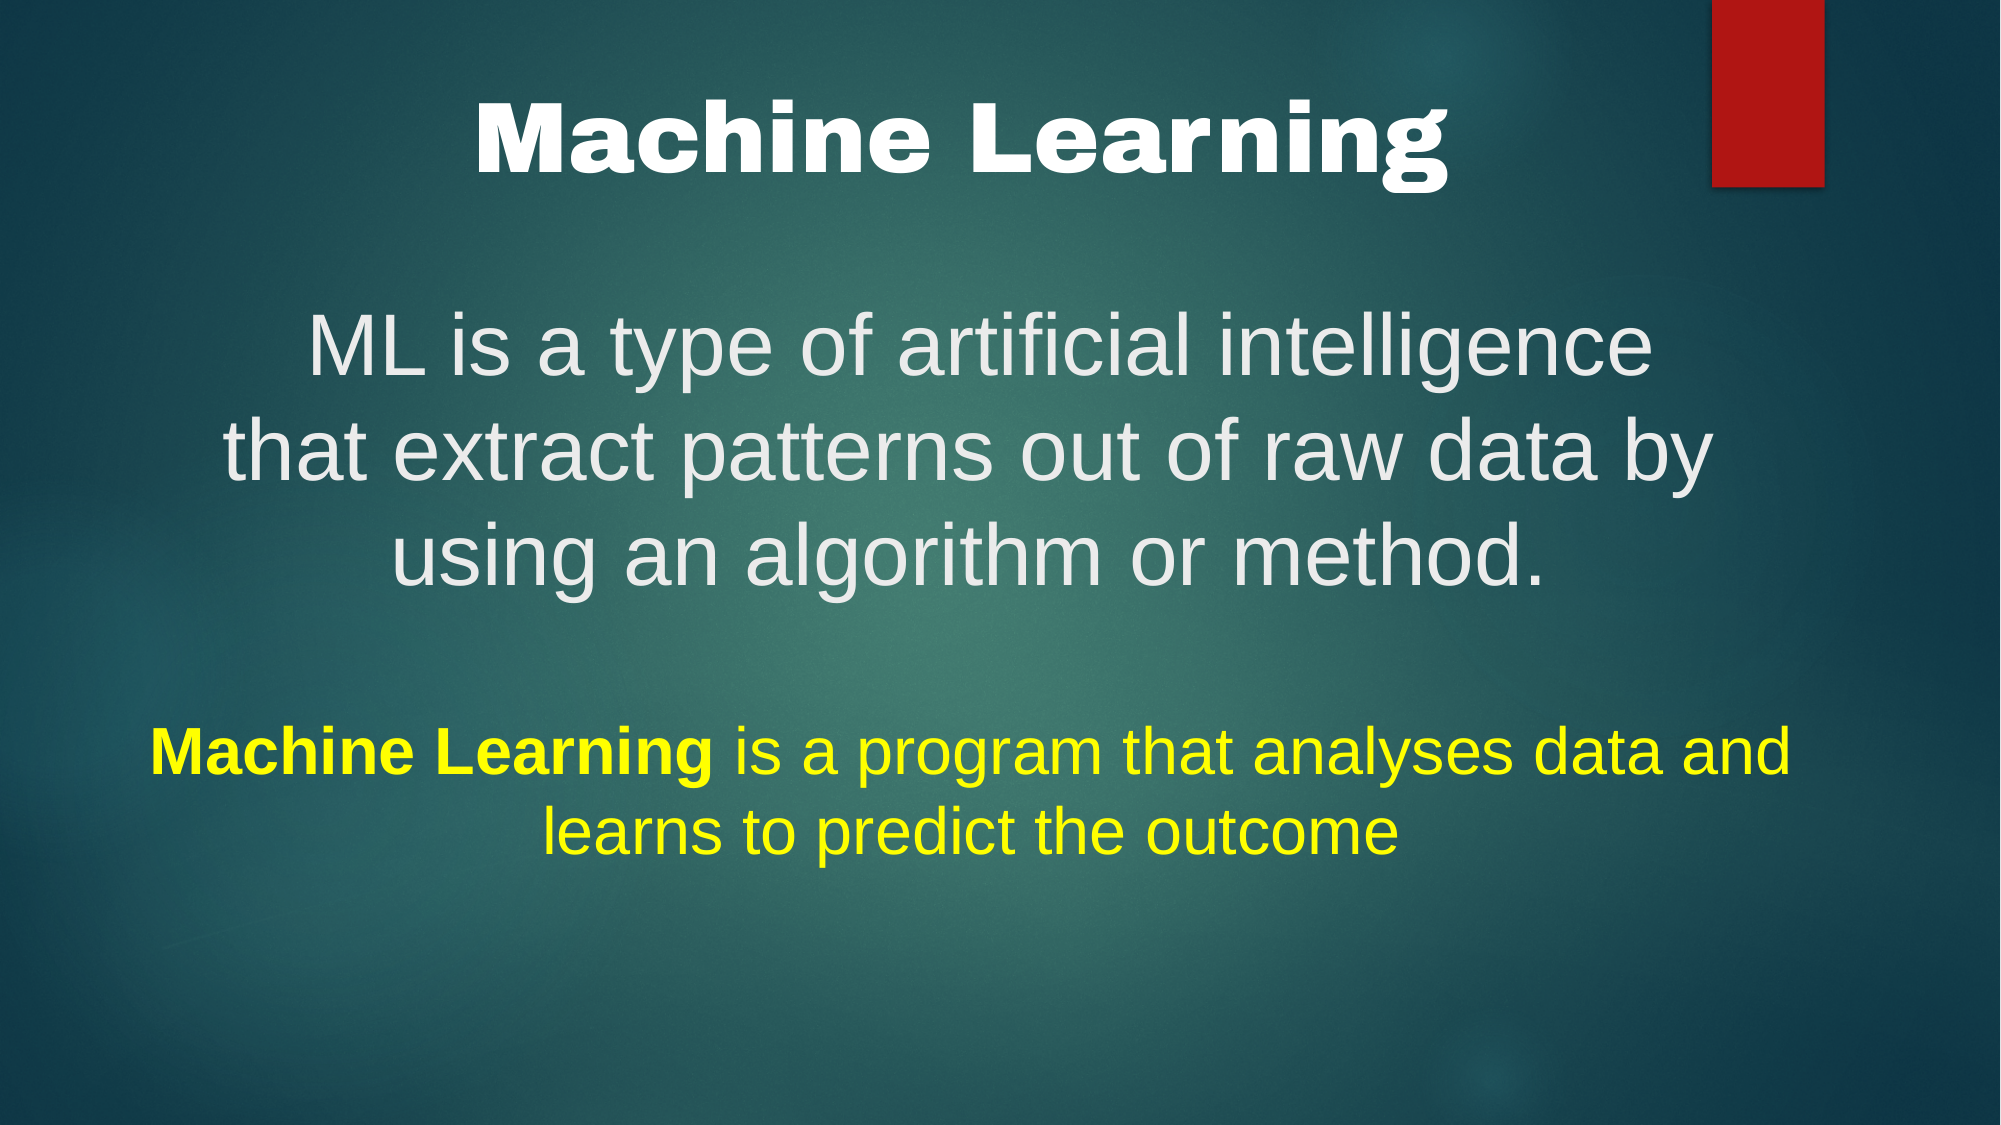

Machine Learning
# ML is a type of artificial intelligence that extract patterns out of raw data by using an algorithm or method.
Machine Learning is a program that analyses data and learns to predict the outcome